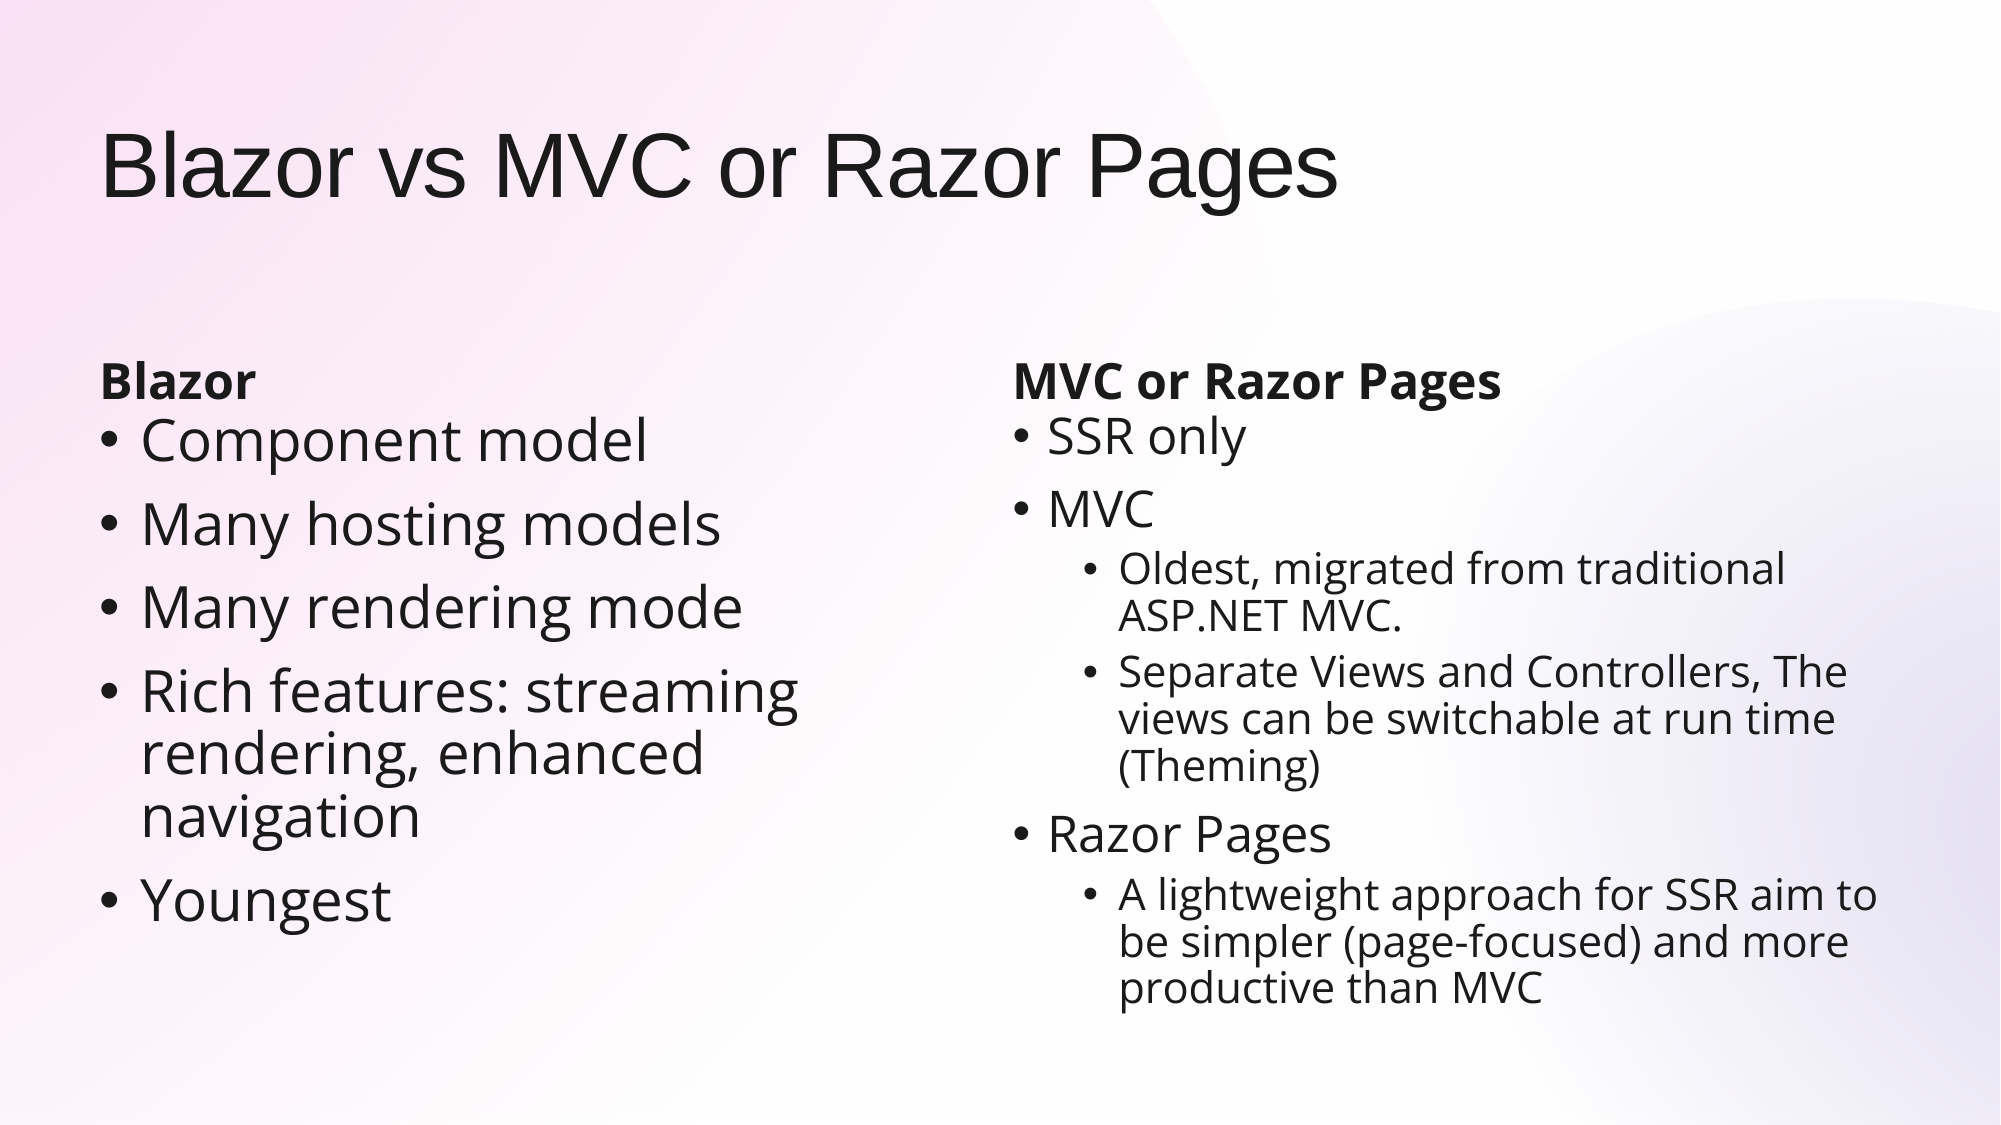

# Blazor vs MVC or Razor Pages
Blazor
MVC or Razor Pages
Component model
Many hosting models
Many rendering mode
Rich features: streaming rendering, enhanced navigation
Youngest
SSR only
MVC
Oldest, migrated from traditional ASP.NET MVC.
Separate Views and Controllers, The views can be switchable at run time (Theming)
Razor Pages
A lightweight approach for SSR aim to be simpler (page-focused) and more productive than MVC